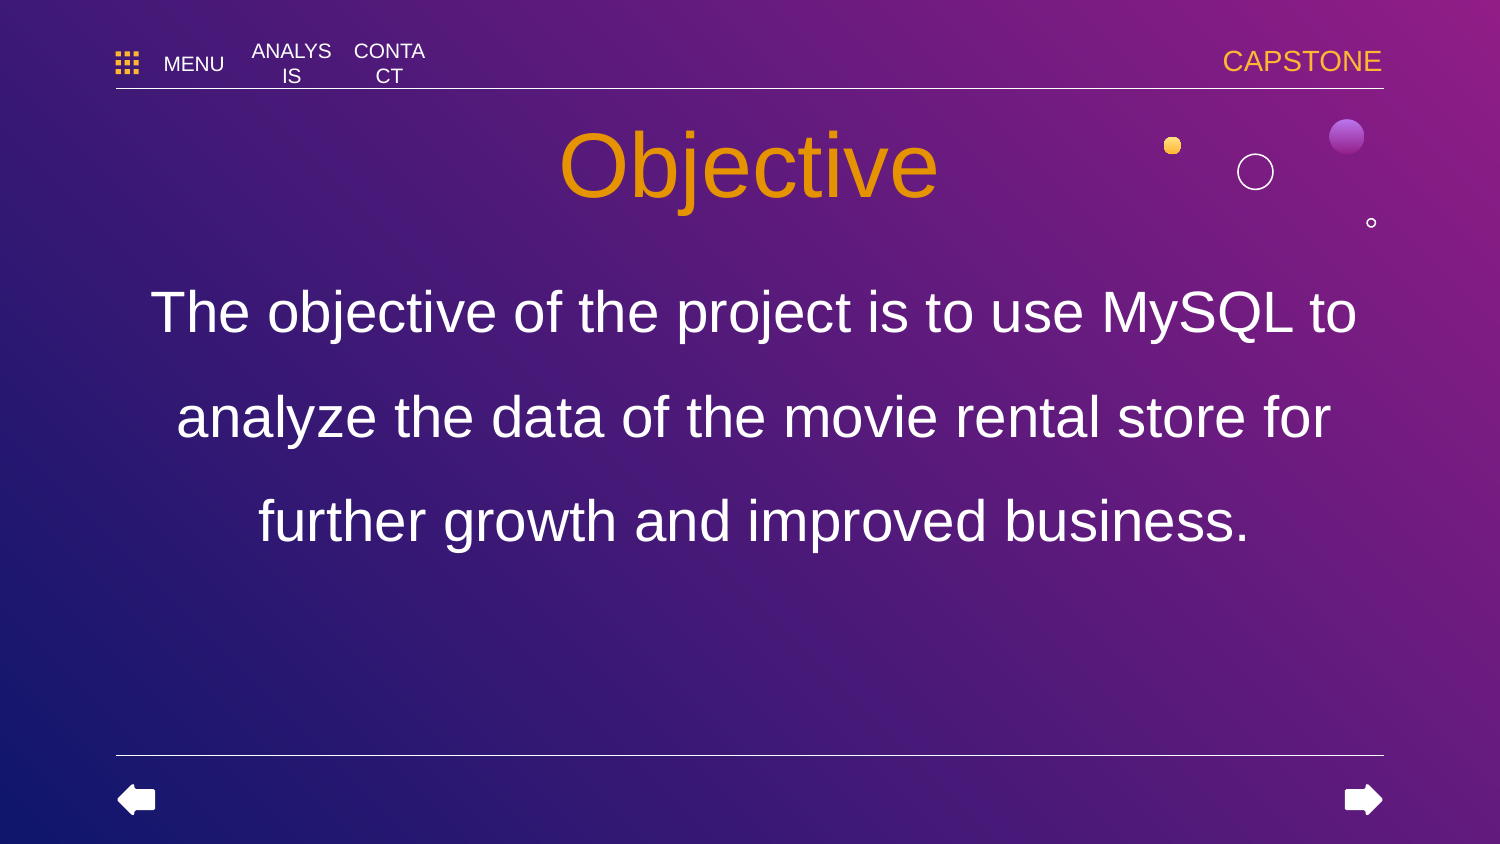

CAPSTONE
MENU
ANALYSIS
CONTACT

# Objective

The objective of the project is to use MySQL to analyze the data of the movie rental store for further growth and improved business.